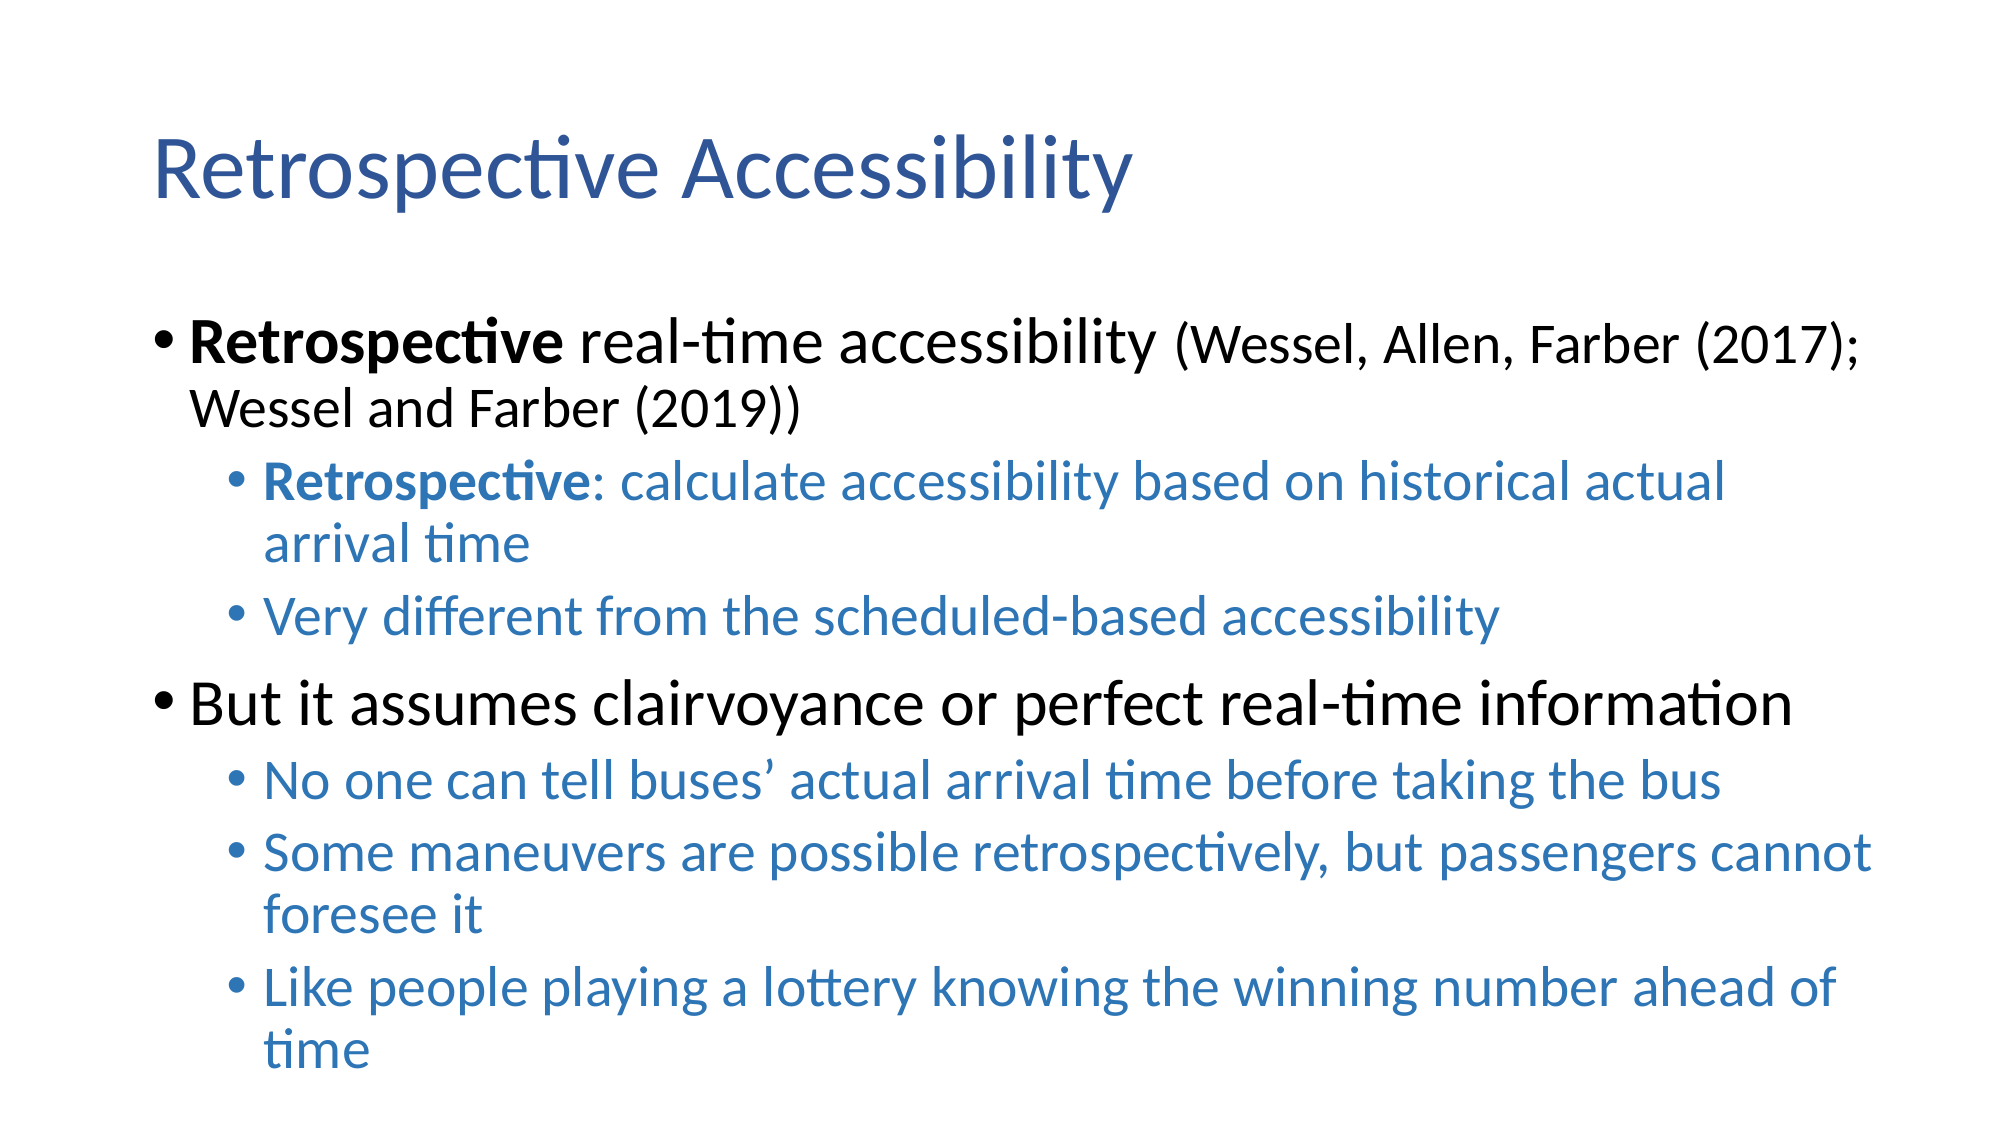

# Retrospective Accessibility
Retrospective real-time accessibility (Wessel, Allen, Farber (2017); Wessel and Farber (2019))
Retrospective: calculate accessibility based on historical actual arrival time
Very different from the scheduled-based accessibility
But it assumes clairvoyance or perfect real-time information
No one can tell buses’ actual arrival time before taking the bus
Some maneuvers are possible retrospectively, but passengers cannot foresee it
Like people playing a lottery knowing the winning number ahead of time